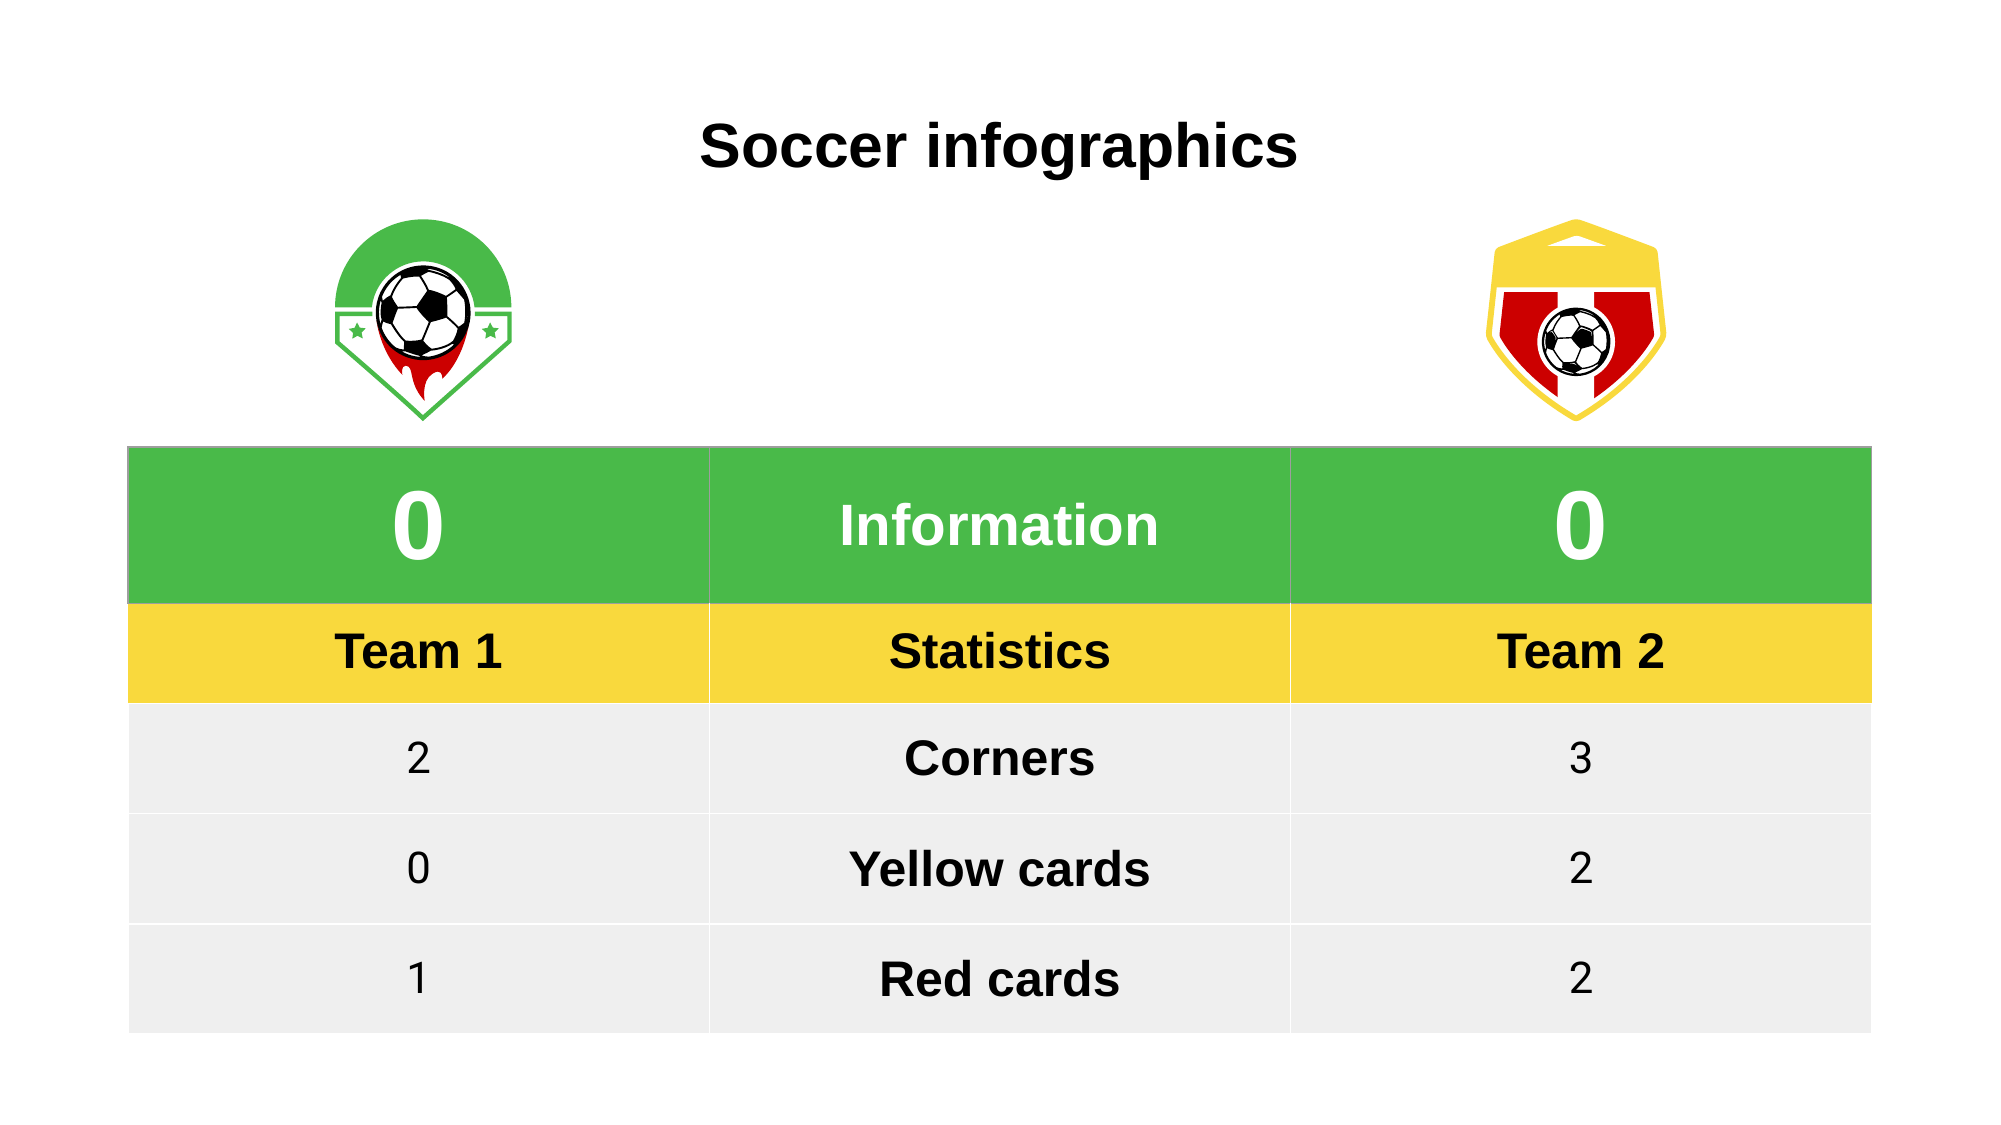

# Soccer infographics

| 0 | Information | 0 |
| --- | --- | --- |
| Team 1 | Statistics | Team 2 |
| 2 | Corners | 3 |
| 0 | Yellow cards | 2 |
| 1 | Red cards | 2 |